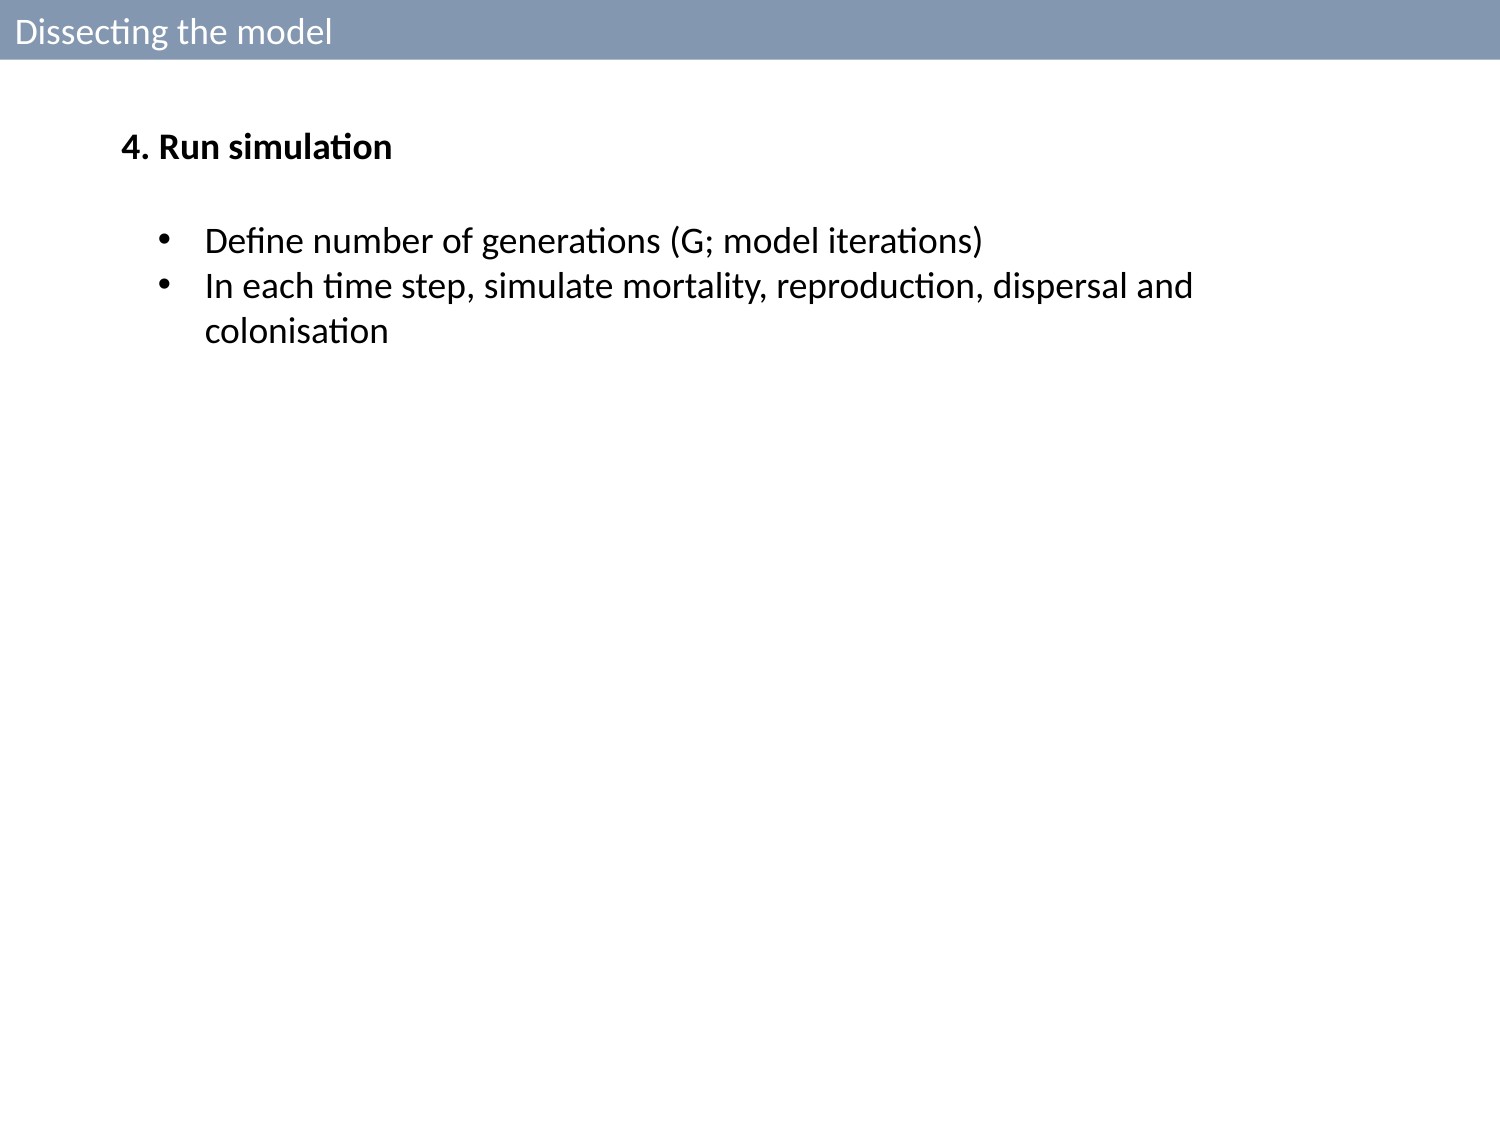

Dissecting the model
4. Run simulation
Define number of generations (G; model iterations)
In each time step, simulate mortality, reproduction, dispersal and colonisation